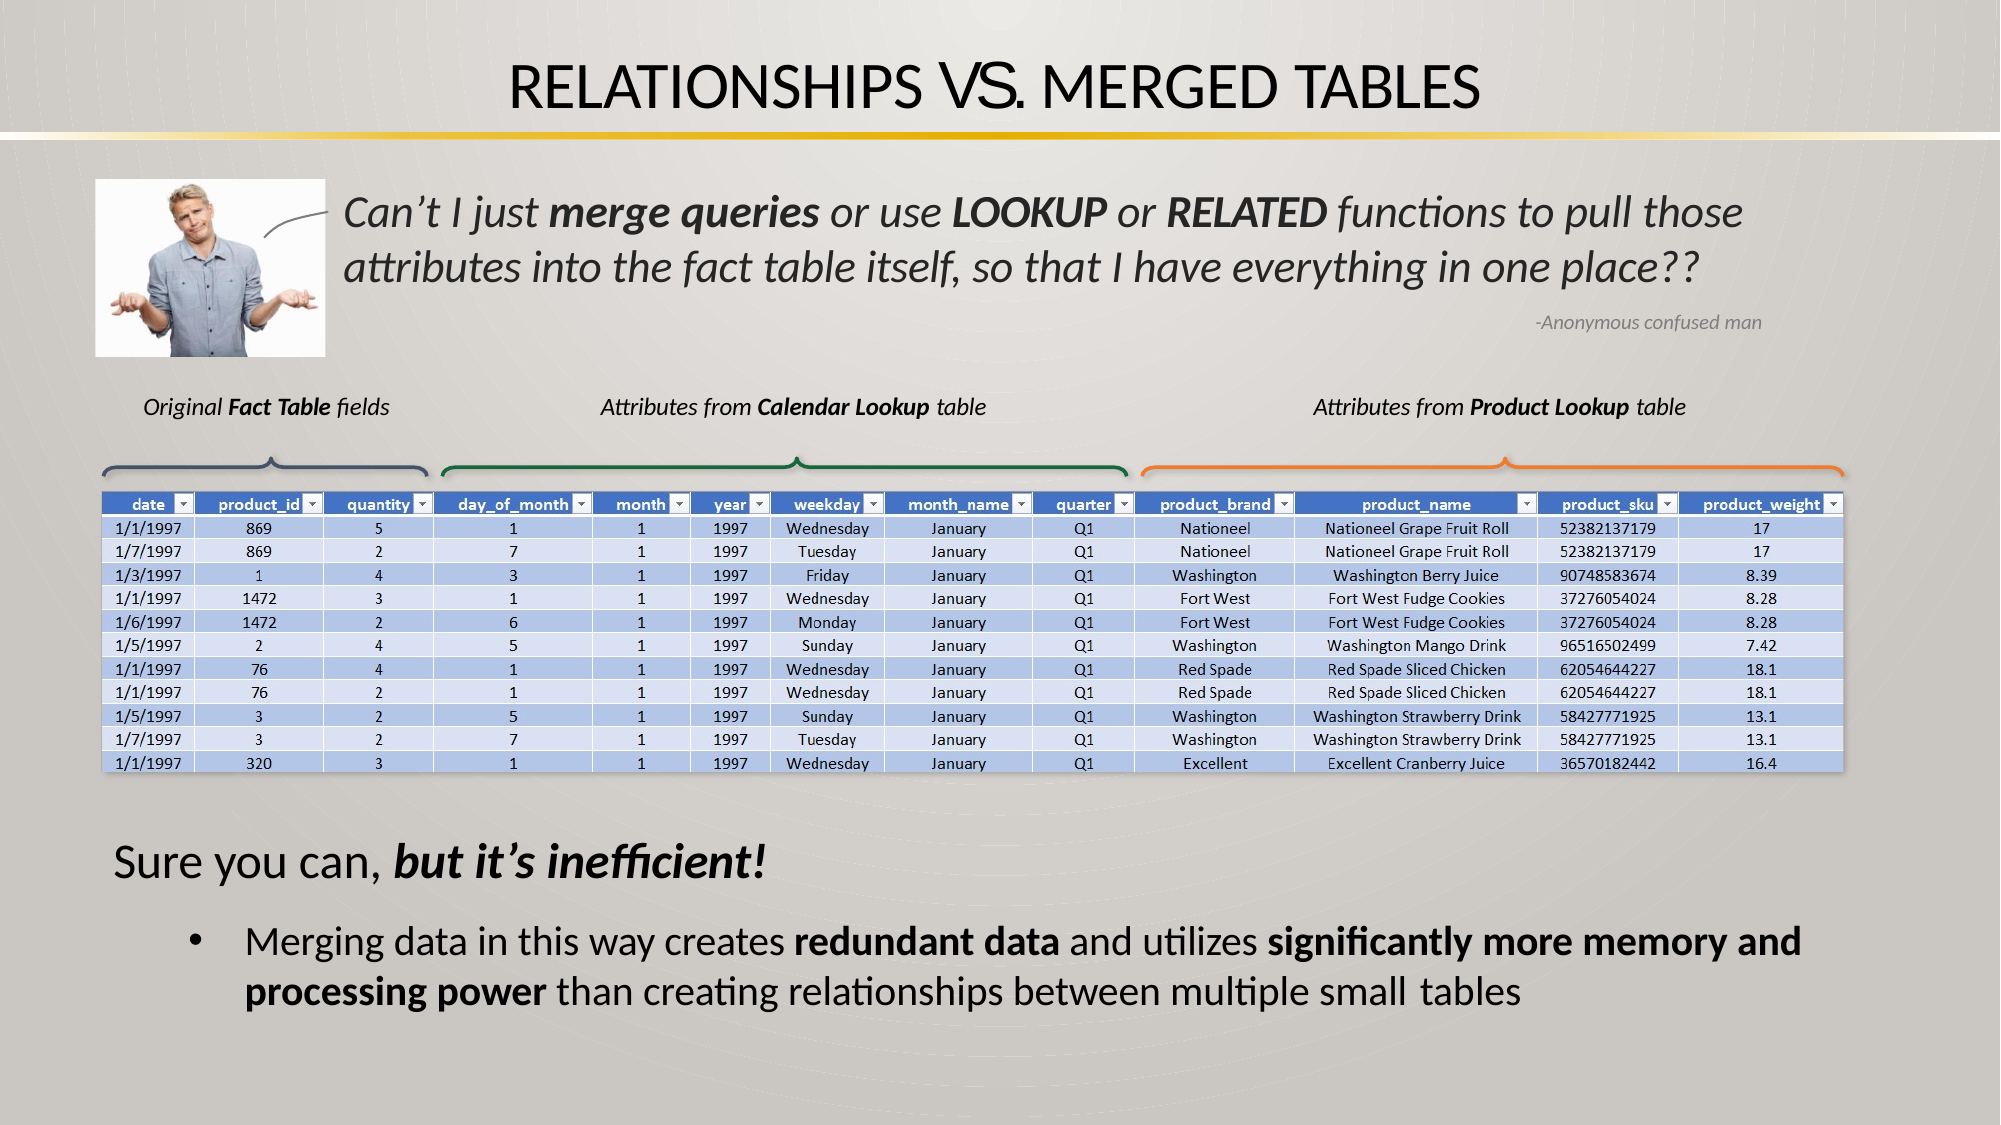

# RELATIONSHIPS VS. MERGED TABLES

Can’t I just merge queries or use LOOKUP or RELATED functions to pull those  attributes into the fact table itself, so that I have everything in one place??
-Anonymous confused man
Original Fact Table fields
Attributes from Calendar Lookup table
Attributes from Product Lookup table

Sure you can, but it’s inefficient!
Merging data in this way creates redundant data and utilizes significantly more memory and  processing power than creating relationships between multiple small tables